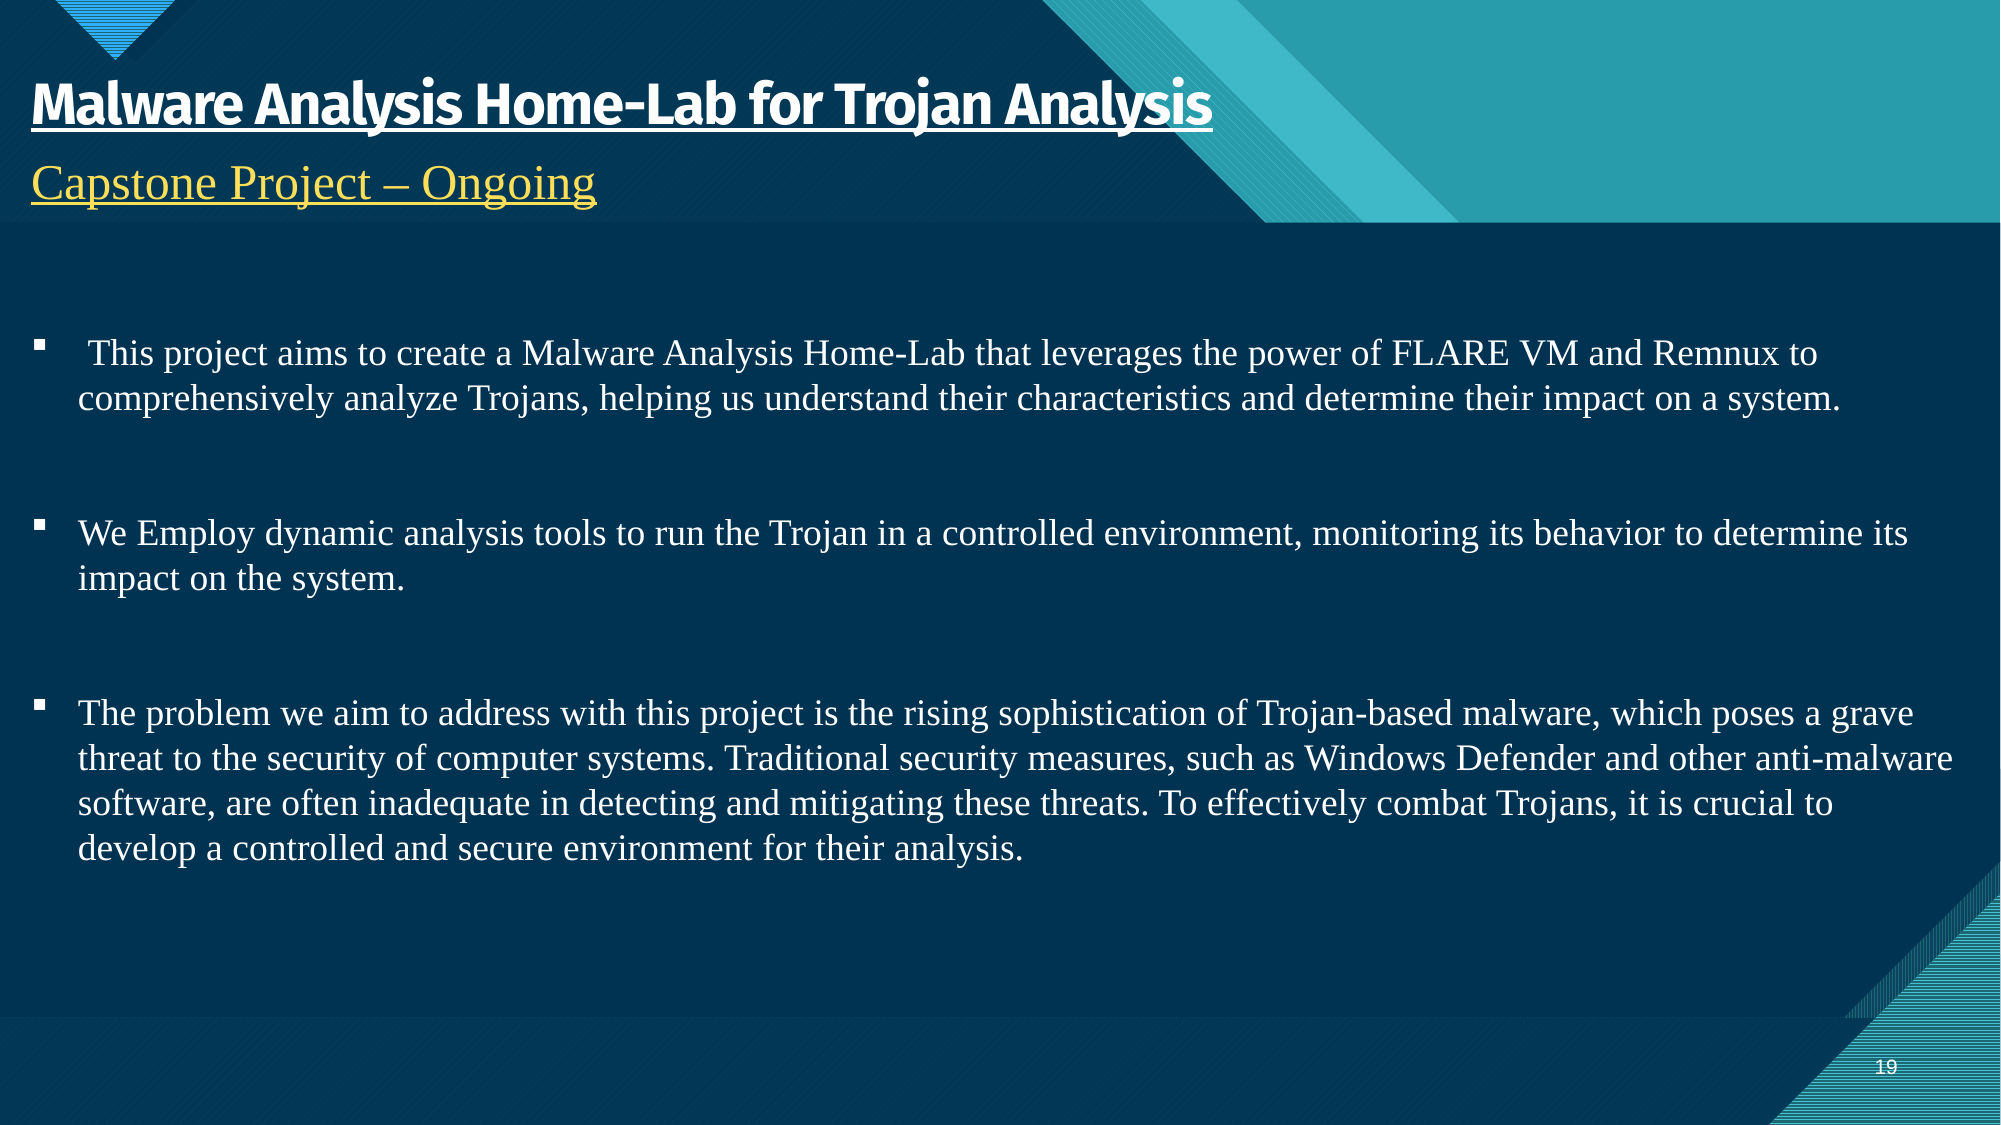

# Malware Analysis Home-Lab for Trojan Analysis
Capstone Project – Ongoing

 This project aims to create a Malware Analysis Home-Lab that leverages the power of FLARE VM and Remnux to comprehensively analyze Trojans, helping us understand their characteristics and determine their impact on a system.

We Employ dynamic analysis tools to run the Trojan in a controlled environment, monitoring its behavior to determine its impact on the system.

The problem we aim to address with this project is the rising sophistication of Trojan-based malware, which poses a grave threat to the security of computer systems. Traditional security measures, such as Windows Defender and other anti-malware software, are often inadequate in detecting and mitigating these threats. To effectively combat Trojans, it is crucial to develop a controlled and secure environment for their analysis.
19